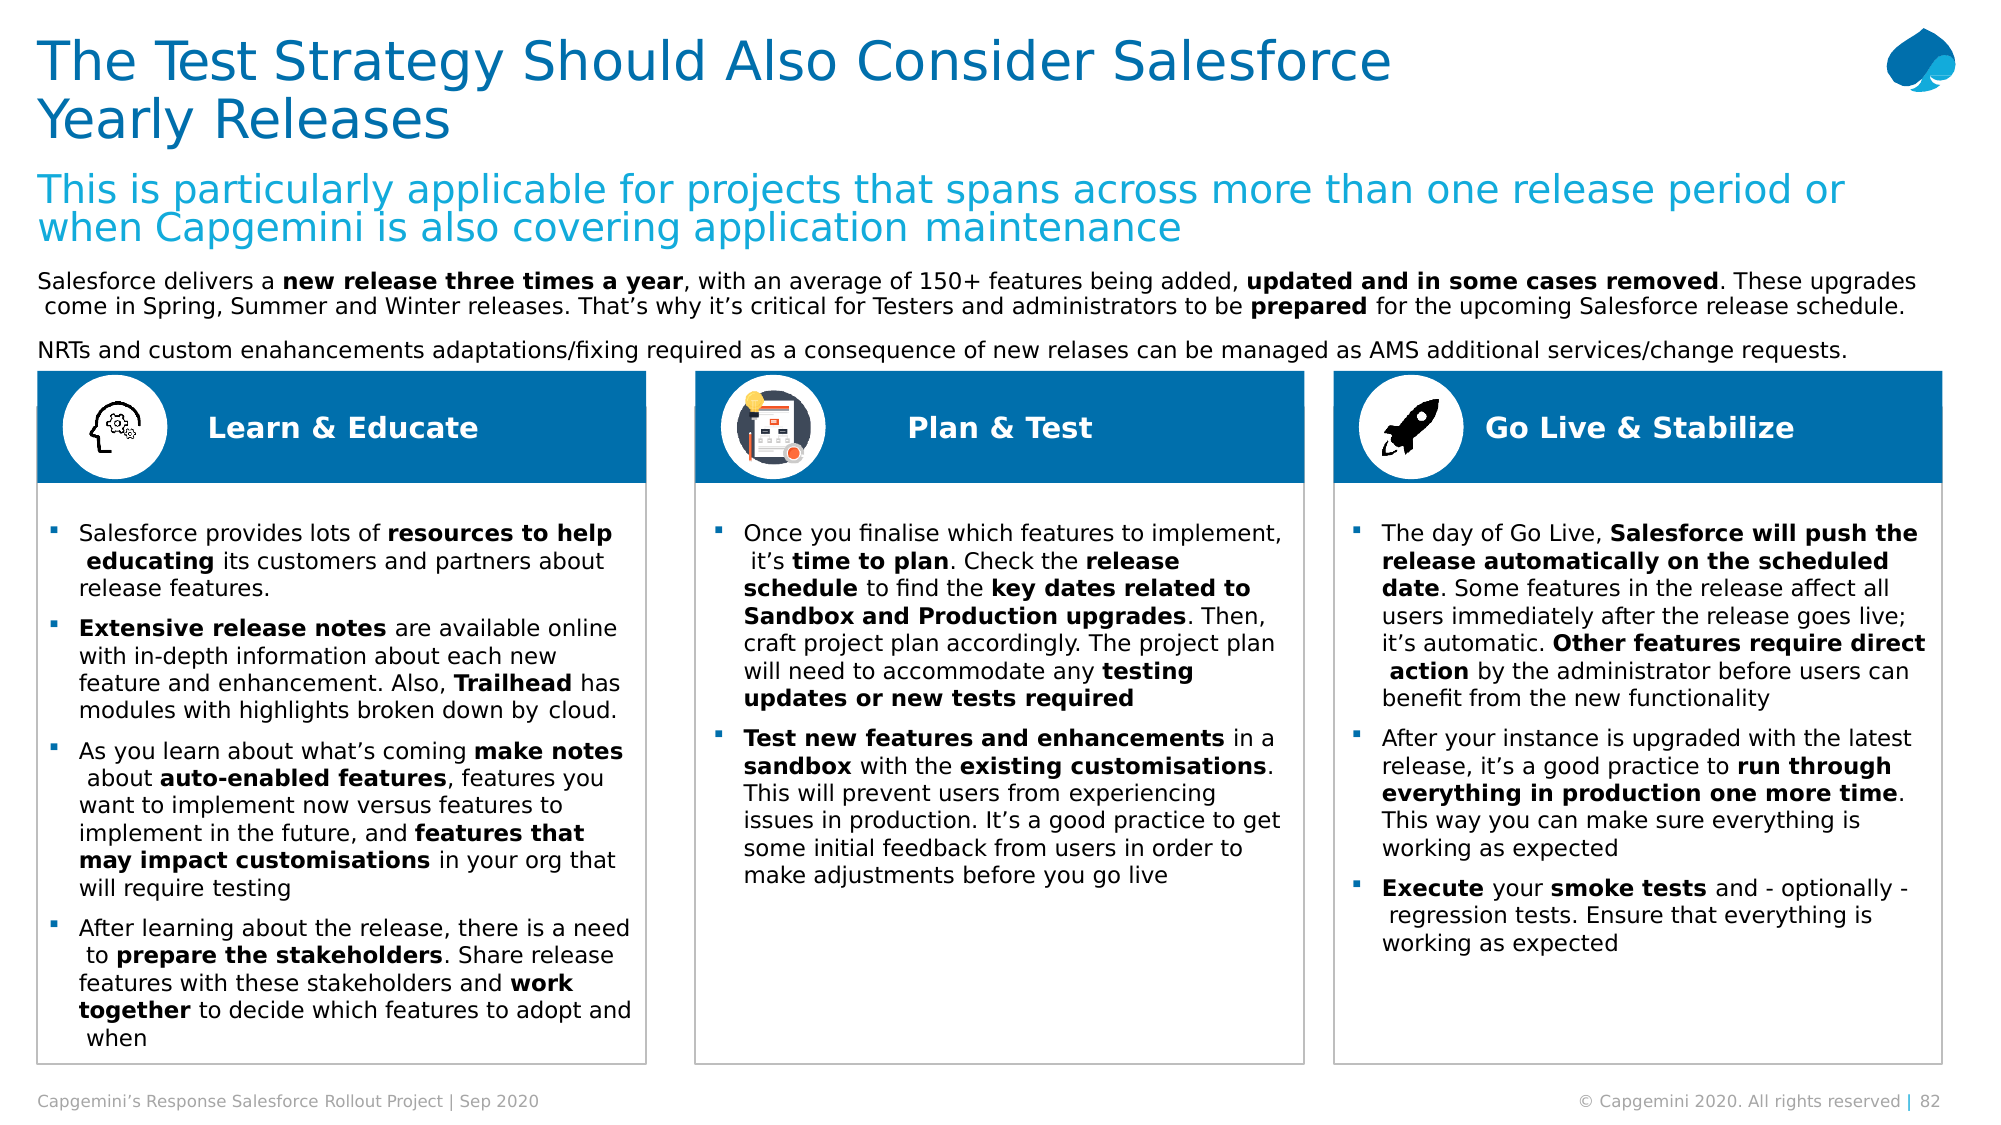

# The Test Strategy Should Also Consider Salesforce  Yearly Releases
This is particularly applicable for projects that spans across more than one release period or  when Capgemini is also covering application maintenance
Salesforce delivers a new release three times a year, with an average of 150+ features being added, updated and in some cases removed. These upgrades  come in Spring, Summer and Winter releases. That’s why it’s critical for Testers and administrators to be prepared for the upcoming Salesforce release schedule.
NRTs and custom enahancements adaptations/fixing required as a consequence of new relases can be managed as AMS additional services/change requests.

Learn & Educate
Plan & Test
Go Live & Stabilize
Salesforce provides lots of resources to help  educating its customers and partners about  release features.
Extensive release notes are available online  with in-depth information about each new  feature and enhancement. Also, Trailhead has  modules with highlights broken down by cloud.
As you learn about what’s coming make notes  about auto-enabled features, features you  want to implement now versus features to  implement in the future, and features that  may impact customisations in your org that  will require testing
After learning about the release, there is a need  to prepare the stakeholders. Share release  features with these stakeholders and work  together to decide which features to adopt and  when
Once you finalise which features to implement,  it’s time to plan. Check the release  schedule to find the key dates related to  Sandbox and Production upgrades. Then,  craft project plan accordingly. The project plan  will need to accommodate any testing  updates or new tests required
Test new features and enhancements in a
sandbox with the existing customisations.
This will prevent users from experiencing
issues in production. It’s a good practice to get  some initial feedback from users in order to  make adjustments before you go live
The day of Go Live, Salesforce will push the  release automatically on the scheduled  date. Some features in the release affect all  users immediately after the release goes live;  it’s automatic. Other features require direct  action by the administrator before users can  benefit from the new functionality
After your instance is upgraded with the latest  release, it’s a good practice to run through  everything in production one more time.  This way you can make sure everything is  working as expected
Execute your smoke tests and - optionally -  regression tests. Ensure that everything is  working as expected
Capgemini’s Response Salesforce Rollout Project | Sep 2020
© Capgemini 2020. All rights reserved | 82